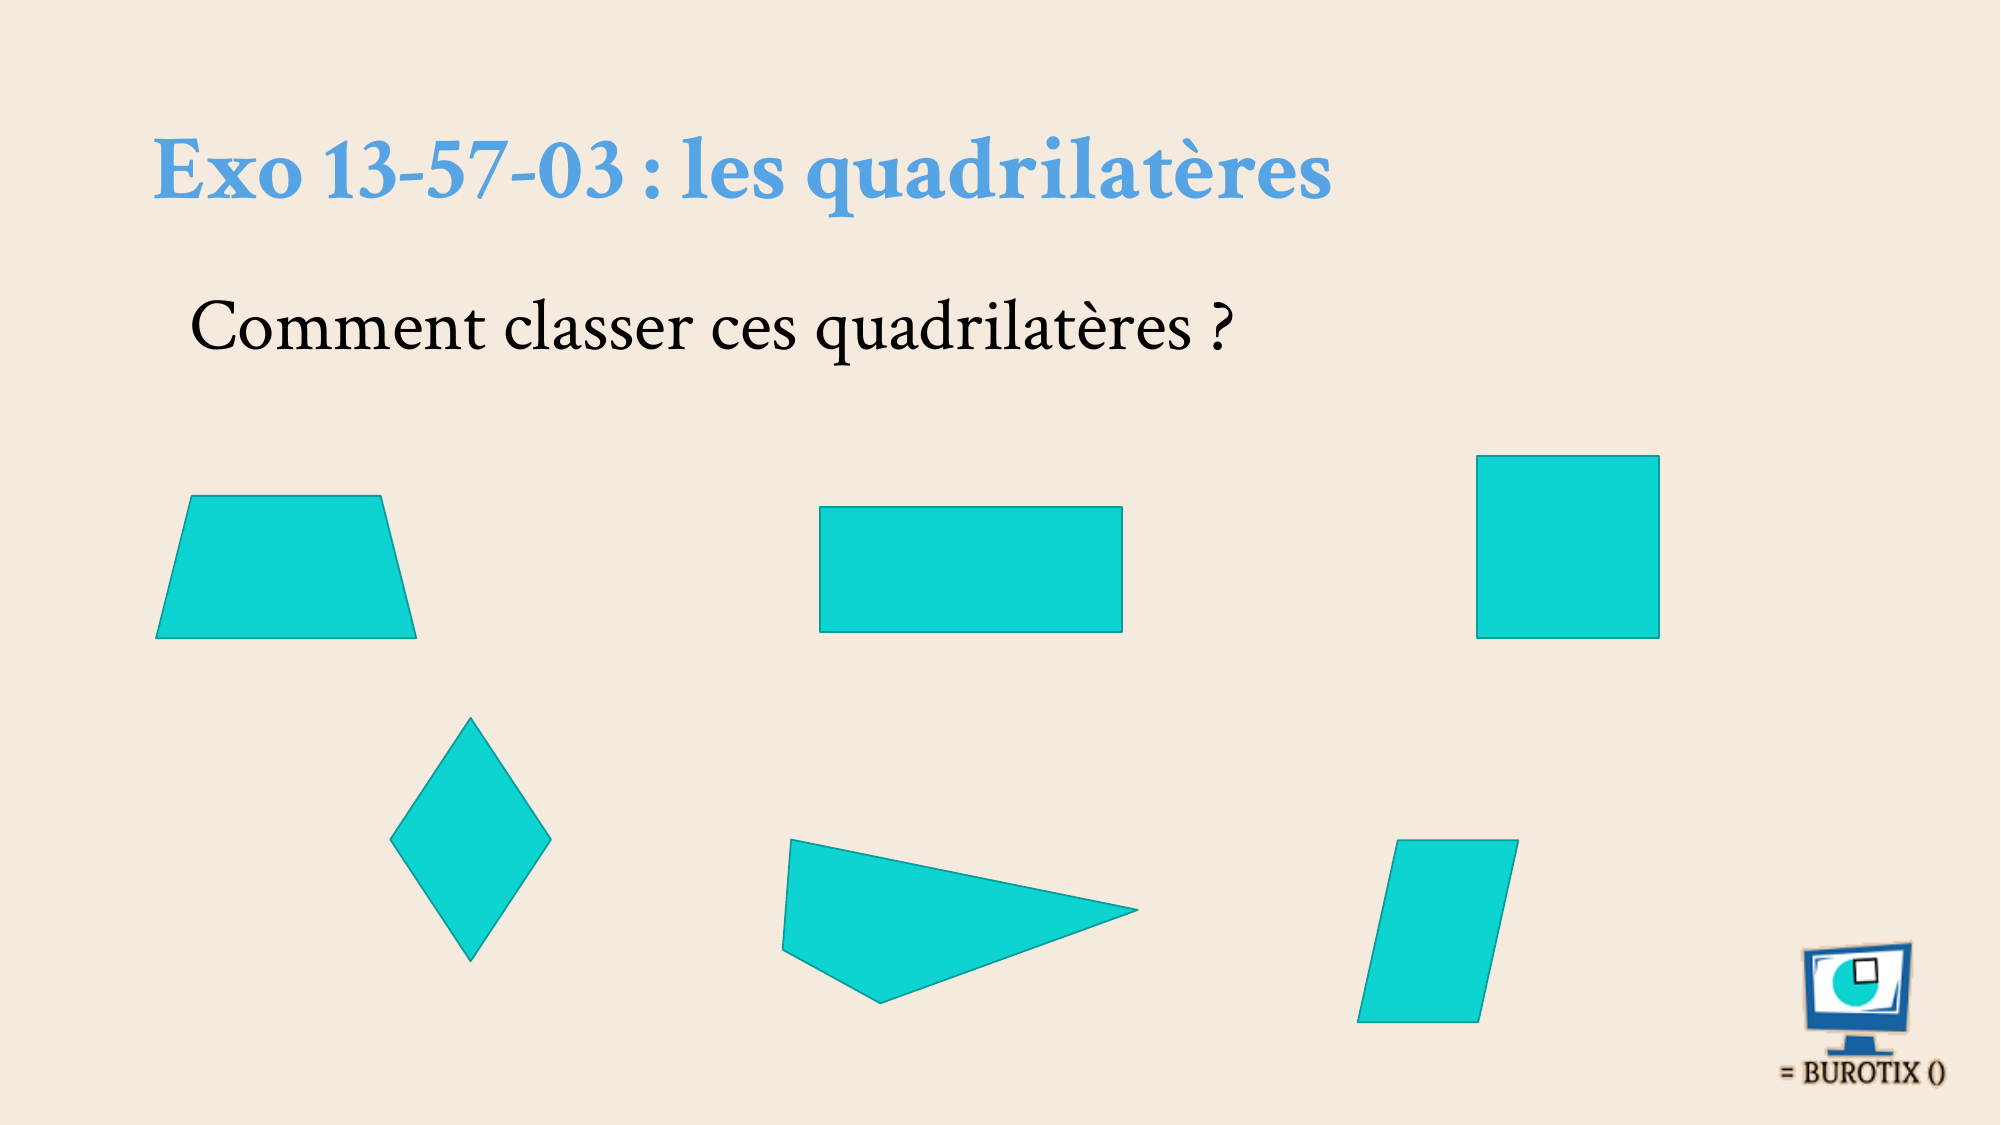

# Exo 13-57-03 : les quadrilatères
Comment classer ces quadrilatères ?